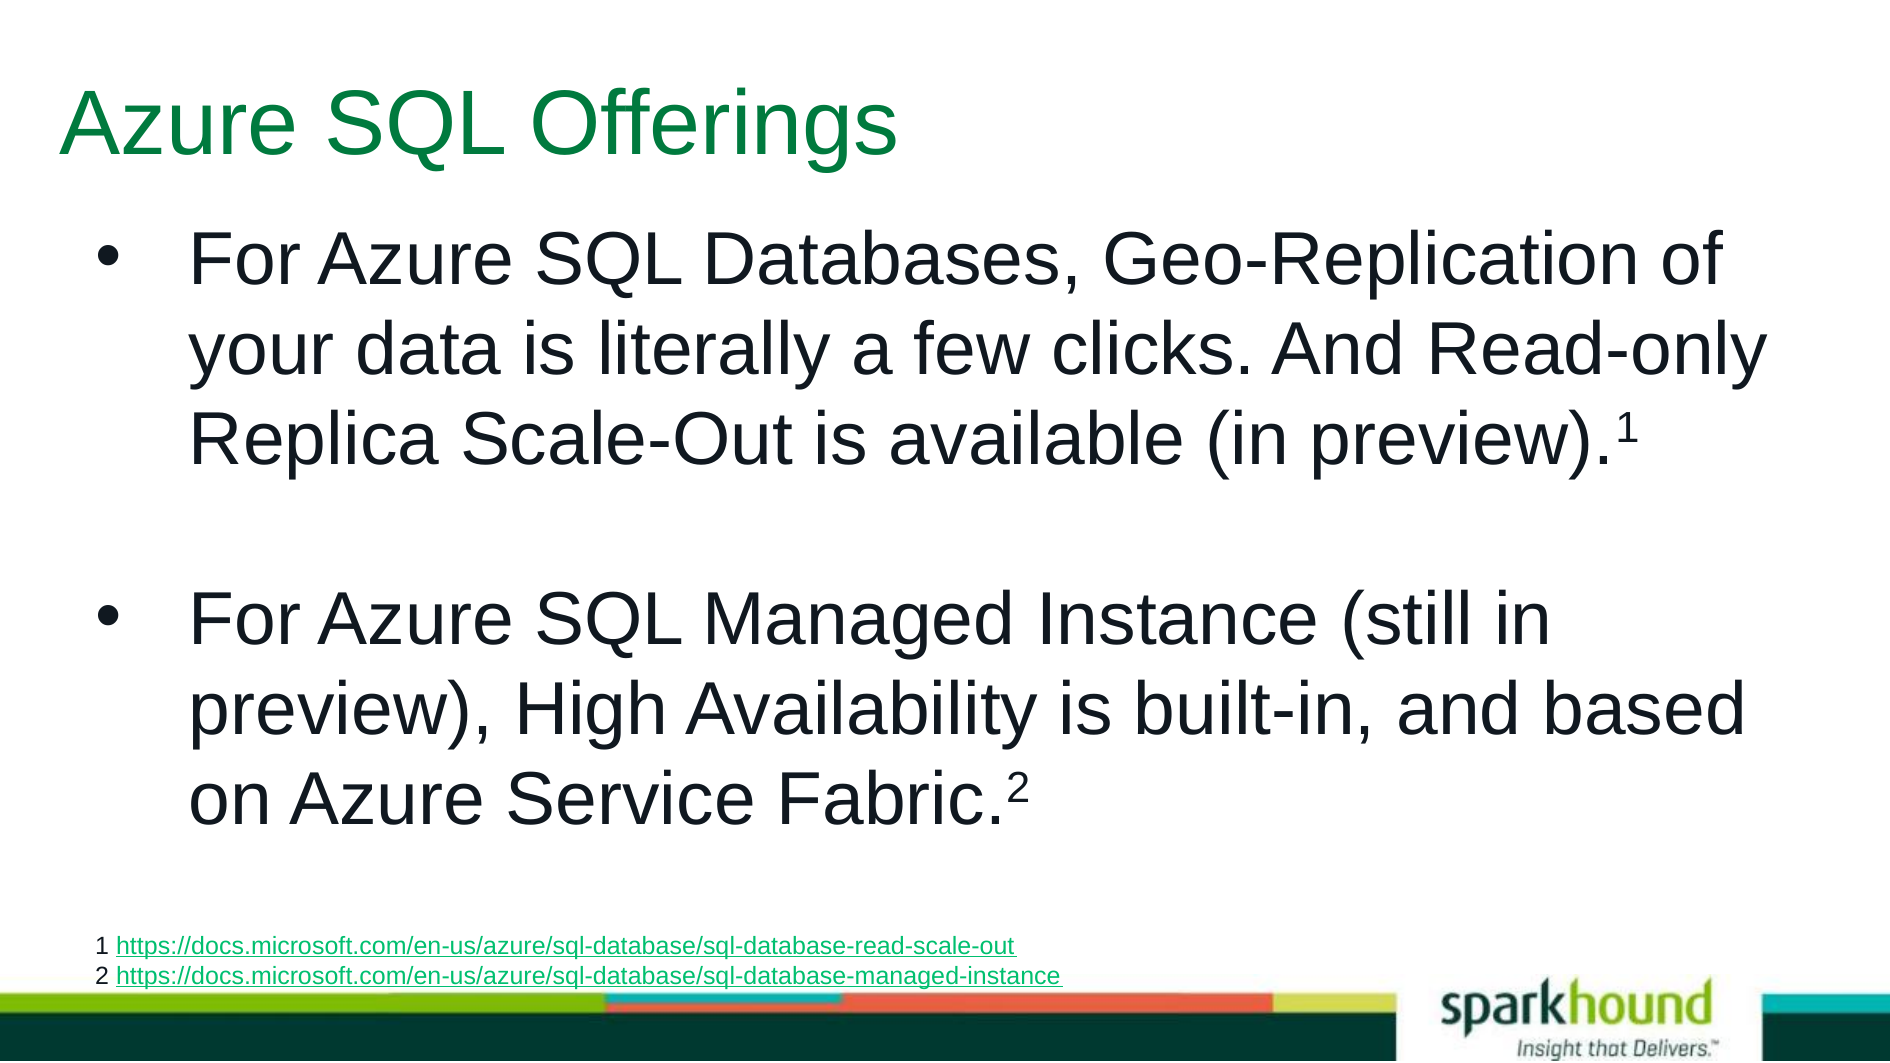

# Azure SQL Offerings
For Azure SQL Databases, Geo-Replication of your data is literally a few clicks. And Read-only Replica Scale-Out is available (in preview).1
For Azure SQL Managed Instance (still in preview), High Availability is built-in, and based on Azure Service Fabric.2

1 https://docs.microsoft.com/en-us/azure/sql-database/sql-database-read-scale-out
2 https://docs.microsoft.com/en-us/azure/sql-database/sql-database-managed-instance